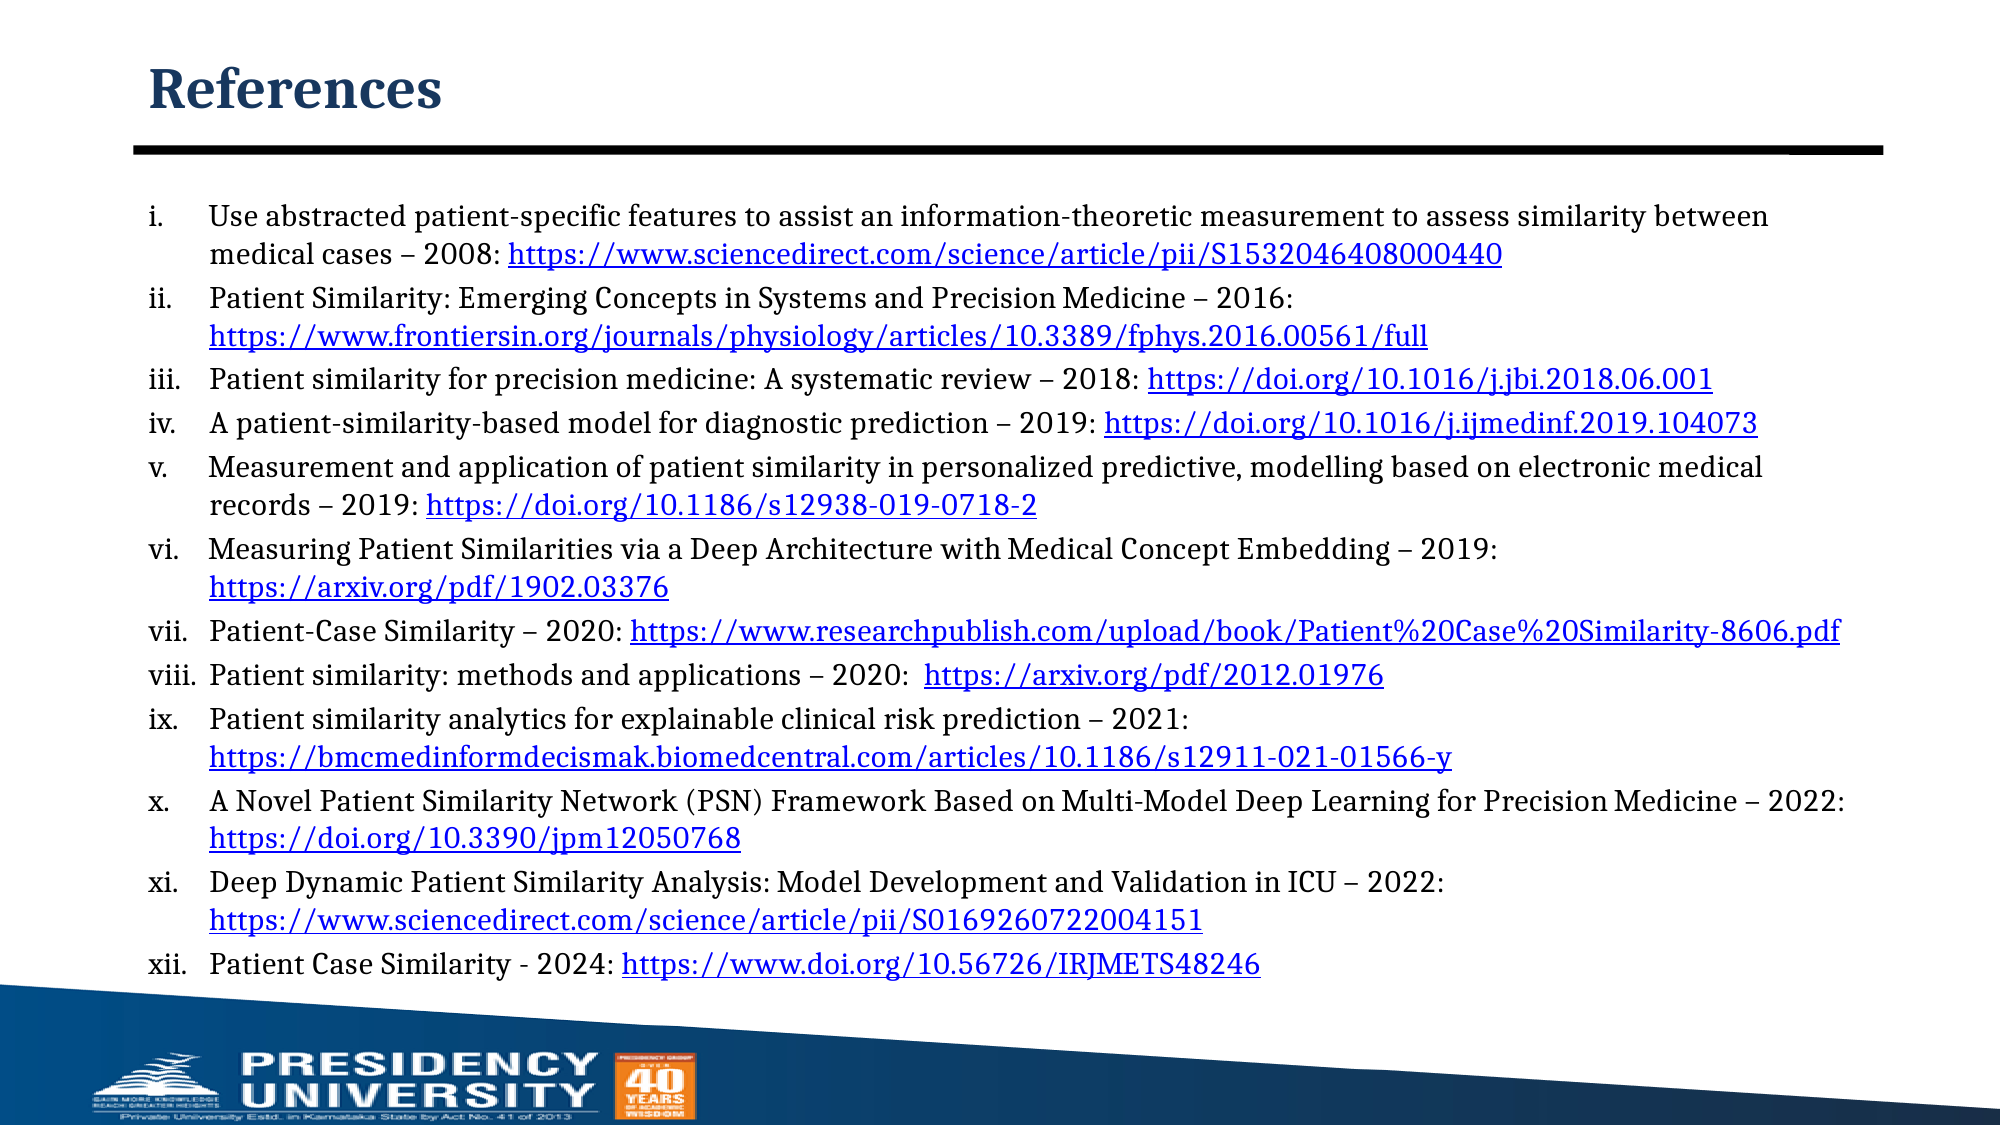

# References
Use abstracted patient-specific features to assist an information-theoretic measurement to assess similarity between medical cases – 2008: https://www.sciencedirect.com/science/article/pii/S1532046408000440
Patient Similarity: Emerging Concepts in Systems and Precision Medicine – 2016: https://www.frontiersin.org/journals/physiology/articles/10.3389/fphys.2016.00561/full
Patient similarity for precision medicine: A systematic review – 2018: https://doi.org/10.1016/j.jbi.2018.06.001
A patient-similarity-based model for diagnostic prediction – 2019: https://doi.org/10.1016/j.ijmedinf.2019.104073
Measurement and application of patient similarity in personalized predictive, modelling based on electronic medical records – 2019: https://doi.org/10.1186/s12938-019-0718-2
Measuring Patient Similarities via a Deep Architecture with Medical Concept Embedding – 2019: https://arxiv.org/pdf/1902.03376
Patient-Case Similarity – 2020: https://www.researchpublish.com/upload/book/Patient%20Case%20Similarity-8606.pdf
Patient similarity: methods and applications – 2020:  https://arxiv.org/pdf/2012.01976
Patient similarity analytics for explainable clinical risk prediction – 2021: https://bmcmedinformdecismak.biomedcentral.com/articles/10.1186/s12911-021-01566-y
A Novel Patient Similarity Network (PSN) Framework Based on Multi-Model Deep Learning for Precision Medicine – 2022: https://doi.org/10.3390/jpm12050768
Deep Dynamic Patient Similarity Analysis: Model Development and Validation in ICU – 2022: https://www.sciencedirect.com/science/article/pii/S0169260722004151
Patient Case Similarity - 2024: https://www.doi.org/10.56726/IRJMETS48246